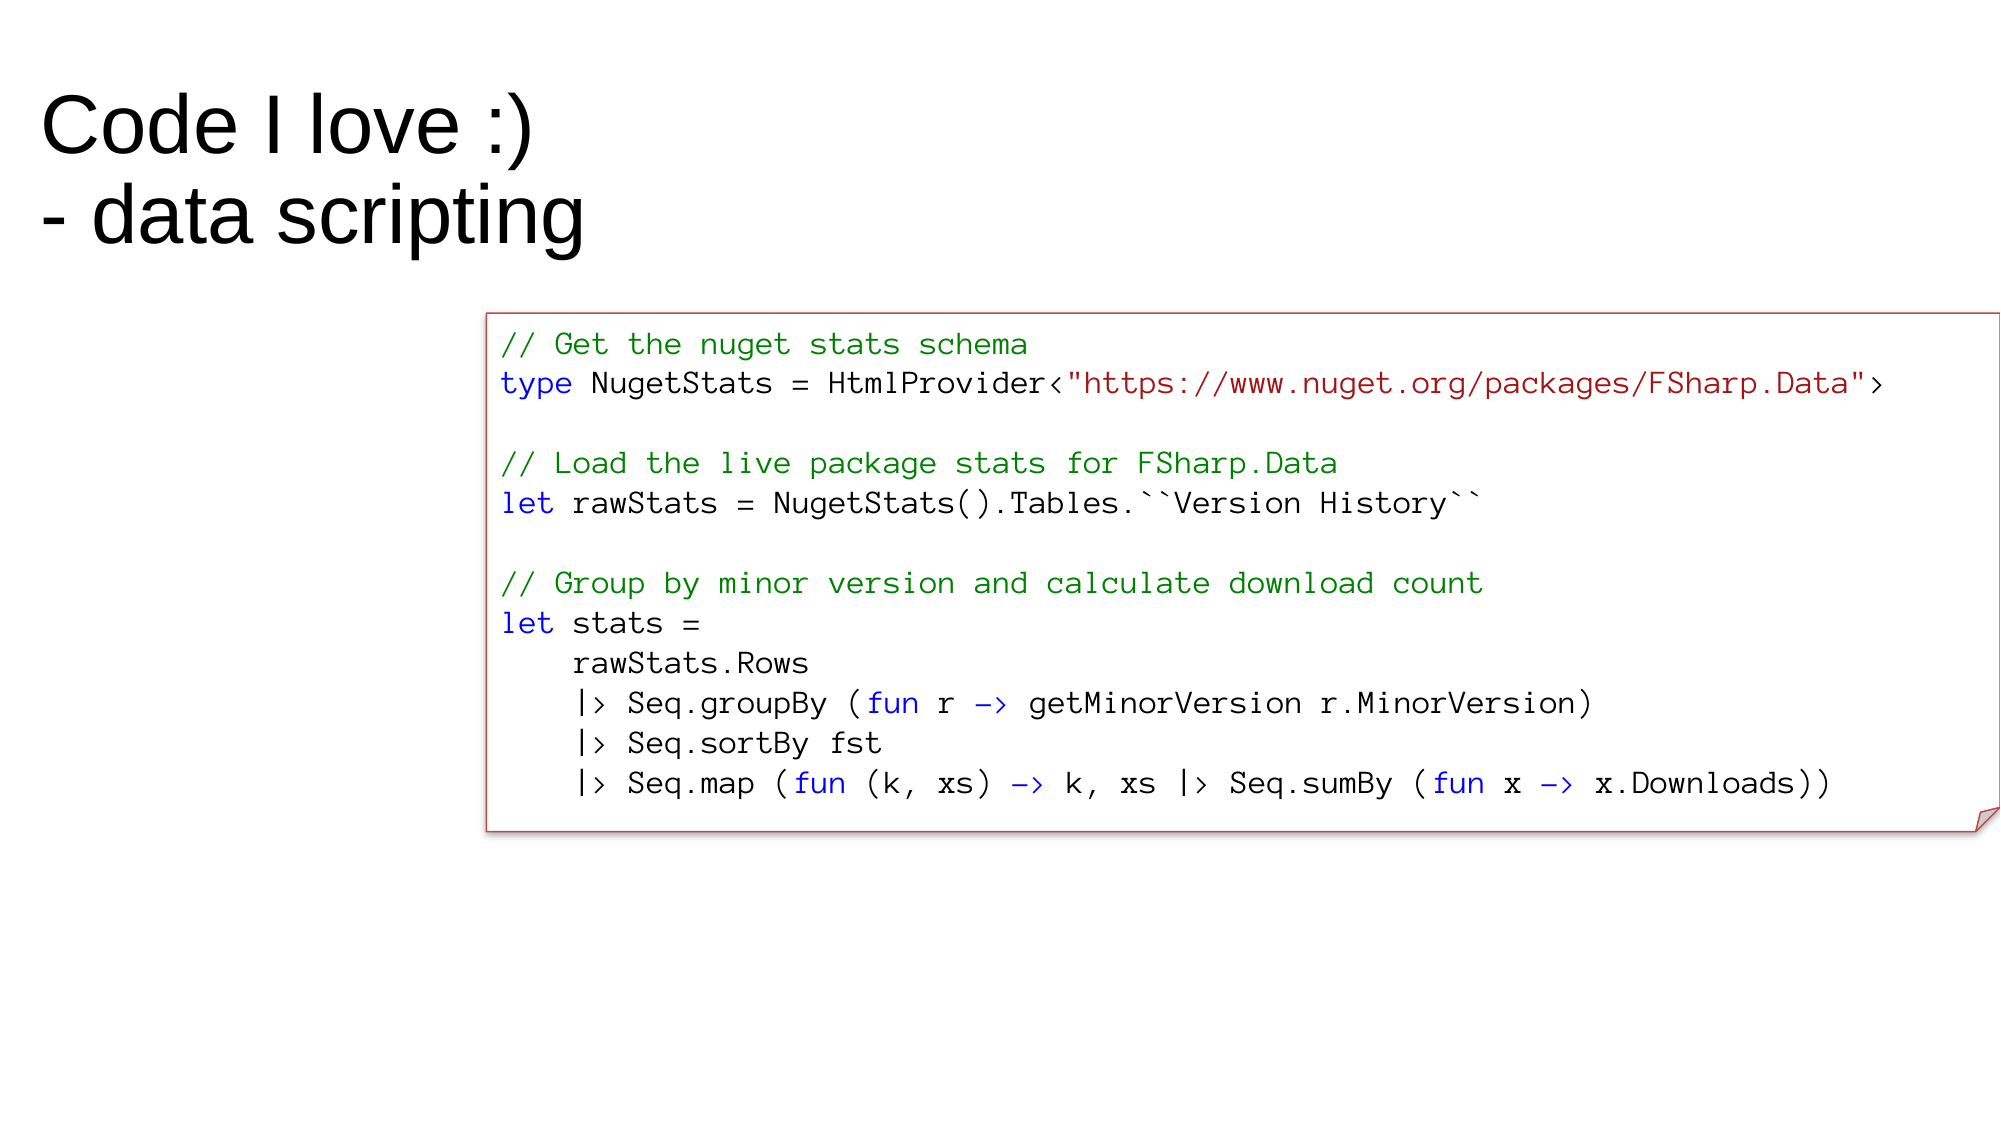

# Code I love :) - data scripting
// Get the nuget stats schema
type NugetStats = HtmlProvider<"https://www.nuget.org/packages/FSharp.Data">

// Load the live package stats for FSharp.Data
let rawStats = NugetStats().Tables.``Version History``

// Group by minor version and calculate download count
let stats =
    rawStats.Rows
    |> Seq.groupBy (fun r -> getMinorVersion r.MinorVersion)
    |> Seq.sortBy fst
    |> Seq.map (fun (k, xs) -> k, xs |> Seq.sumBy (fun x -> x.Downloads))